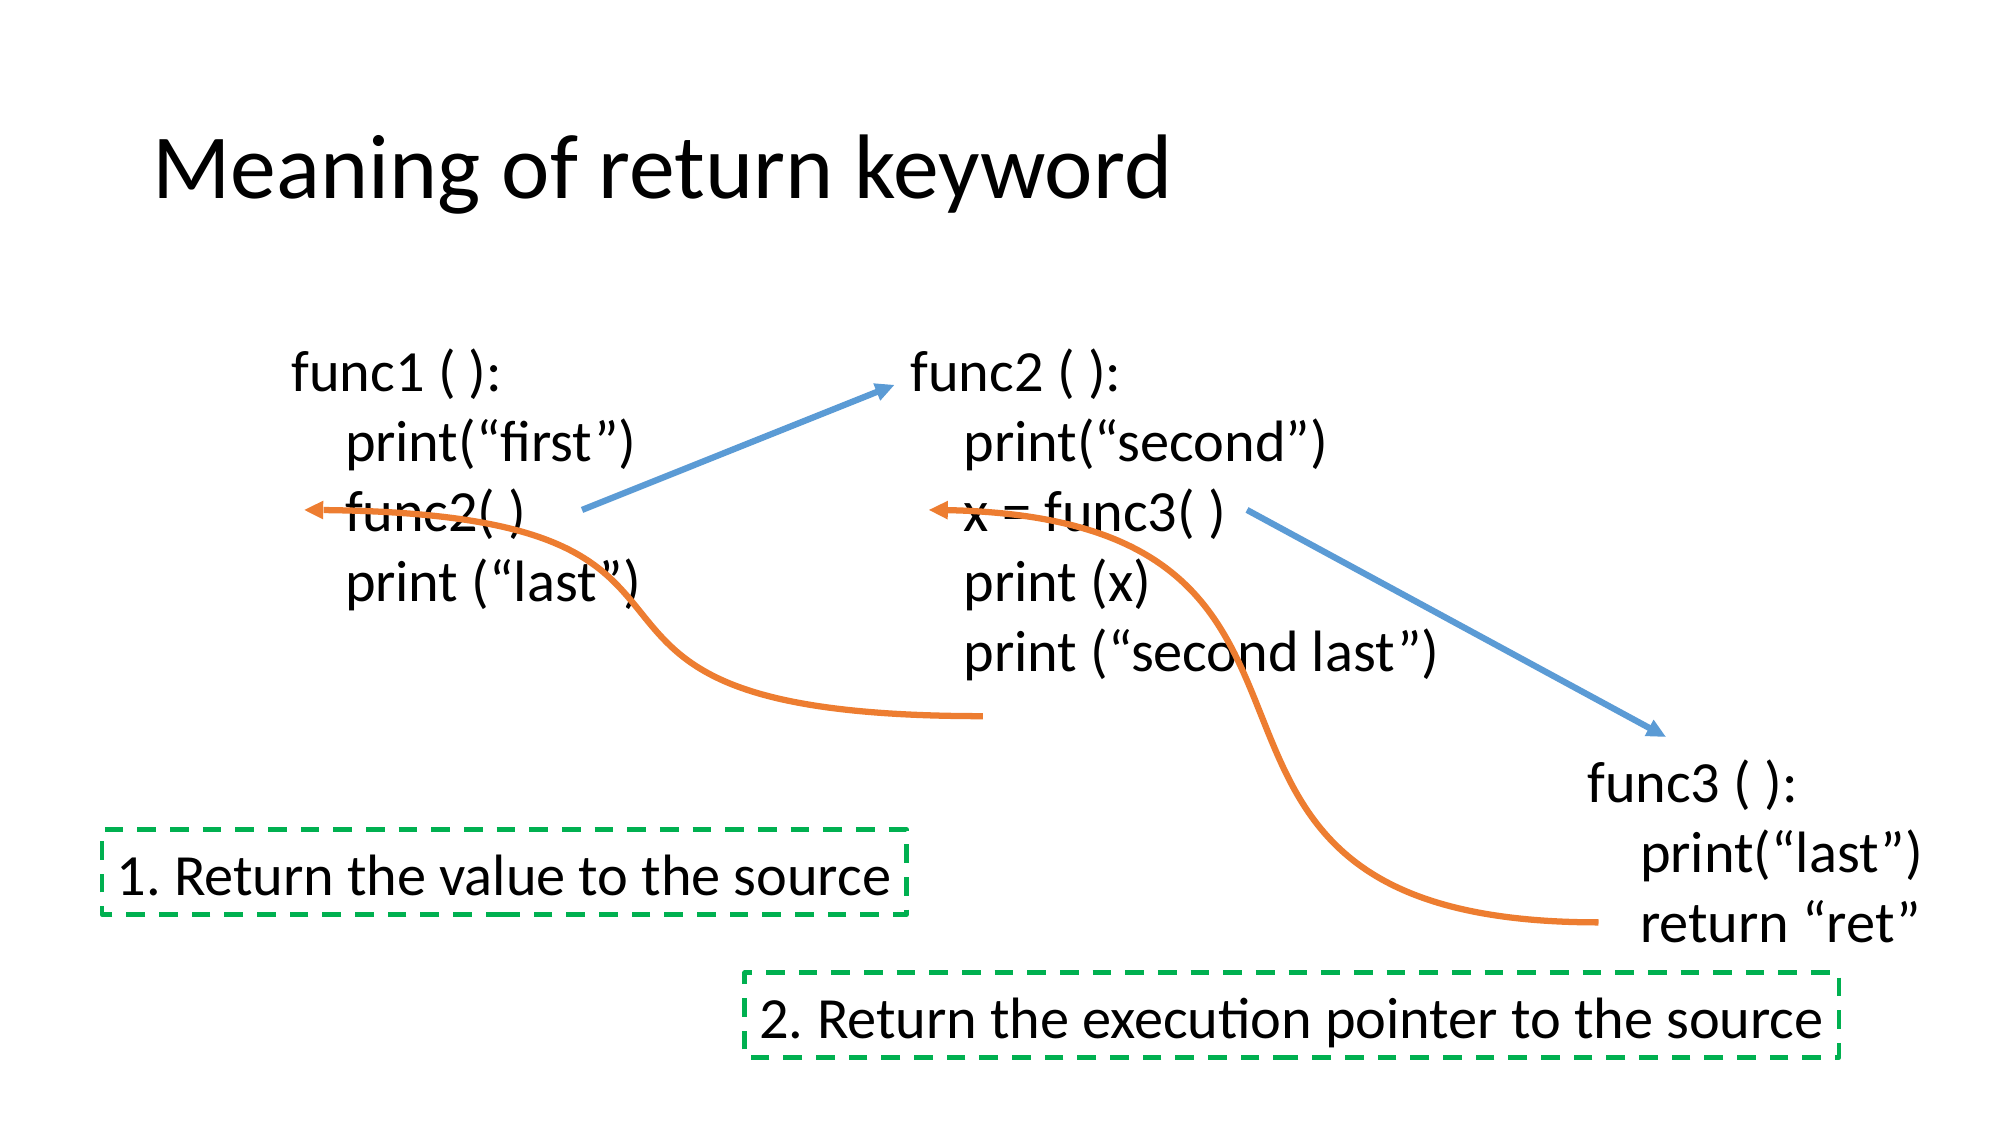

# Meaning of return keyword
func1 ( ):
    print(“first”)
    func2( )
    print (“last”)
func2 ( ):
    print(“second”)
    x = func3( )
    print (x)
    print (“second last”)
func3 ( ):
    print(“last”)
    return “ret”
1. Return the value to the source
2. Return the execution pointer to the source